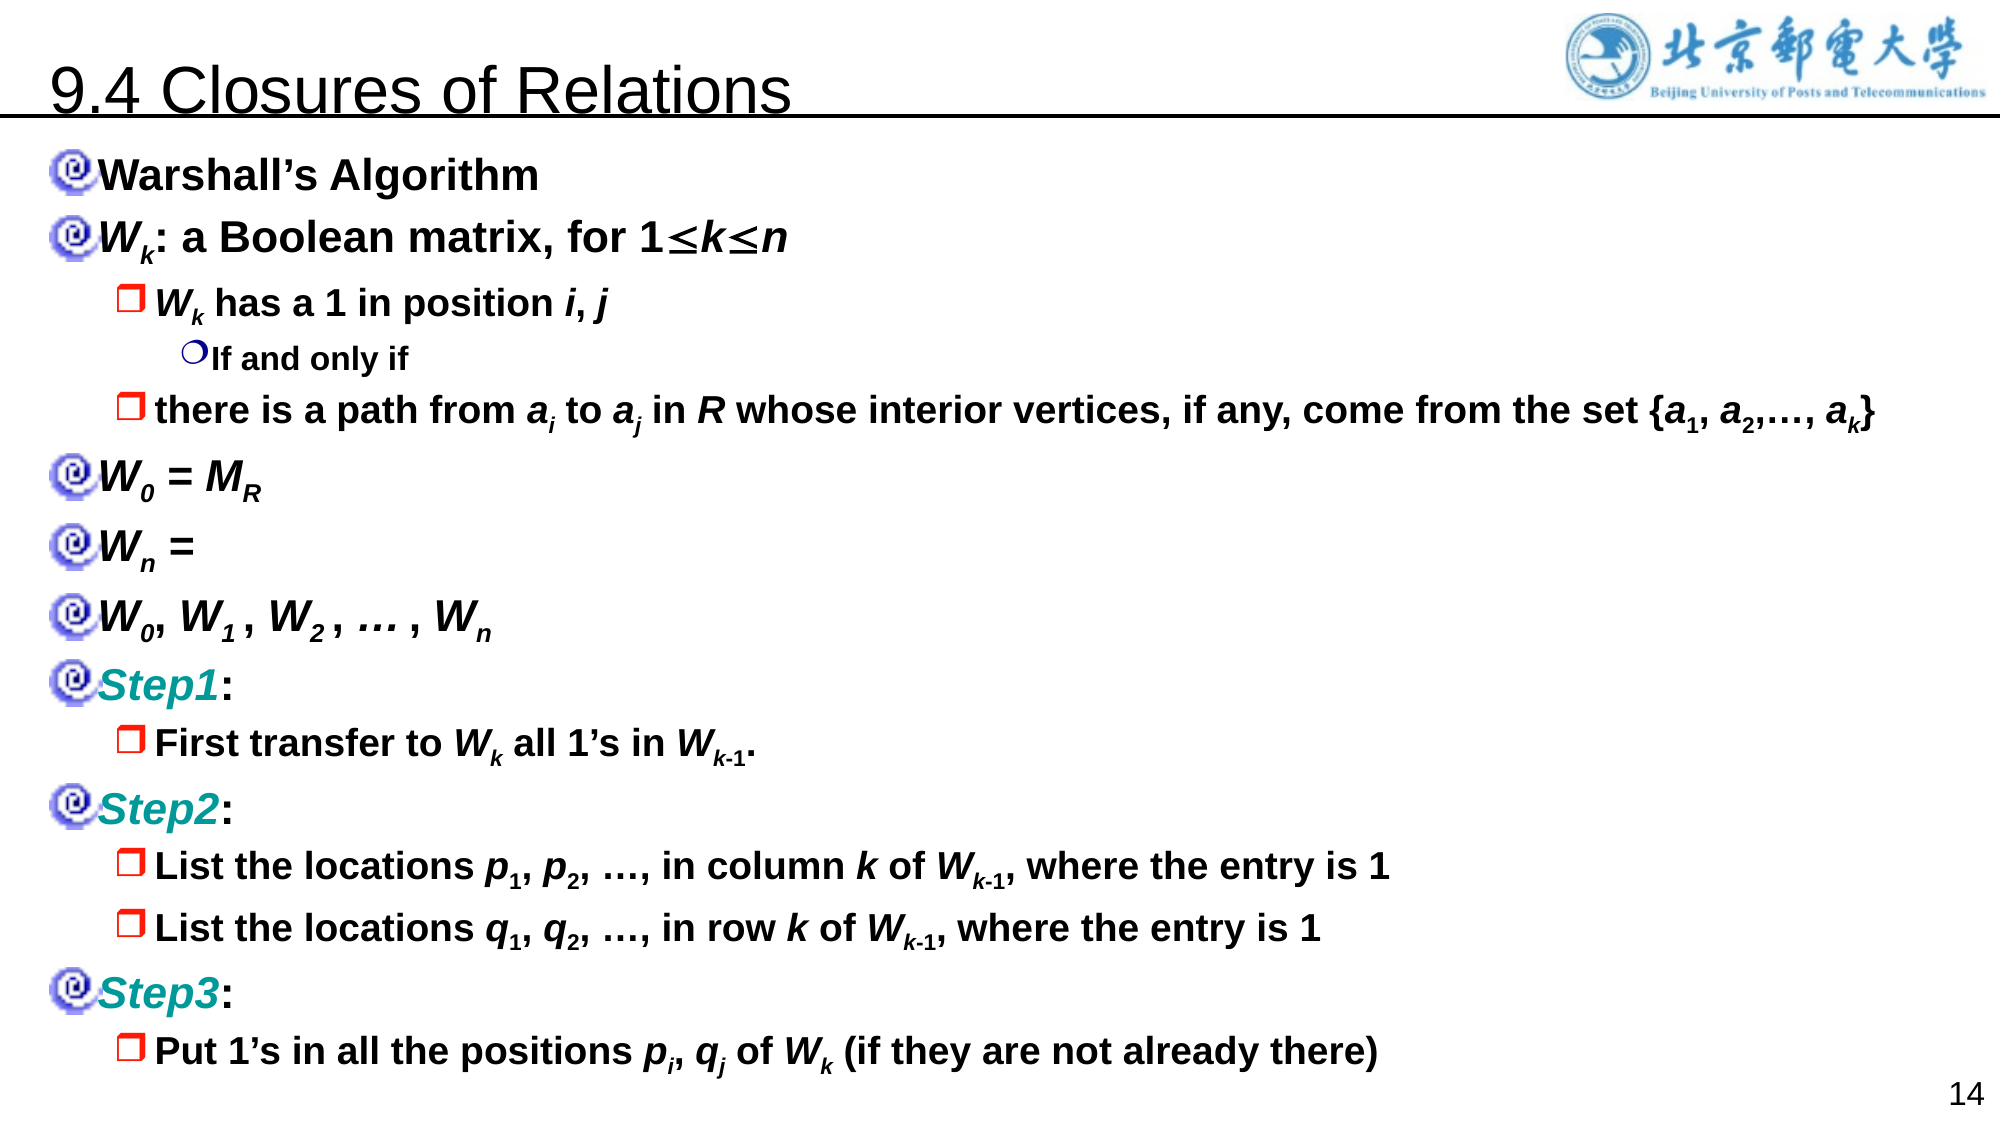

9.4 Closures of Relations
Warshall’s Algorithm
Wk: a Boolean matrix, for 1≤k≤n
Wk has a 1 in position i, j
If and only if
there is a path from ai to aj in R whose interior vertices, if any, come from the set {a1, a2,…, ak}
W0 = MR
Wn =
W0, W1 , W2 , … , Wn
Step1:
First transfer to Wk all 1’s in Wk-1.
Step2:
List the locations p1, p2, …, in column k of Wk-1, where the entry is 1
List the locations q1, q2, …, in row k of Wk-1, where the entry is 1
Step3:
Put 1’s in all the positions pi, qj of Wk (if they are not already there)